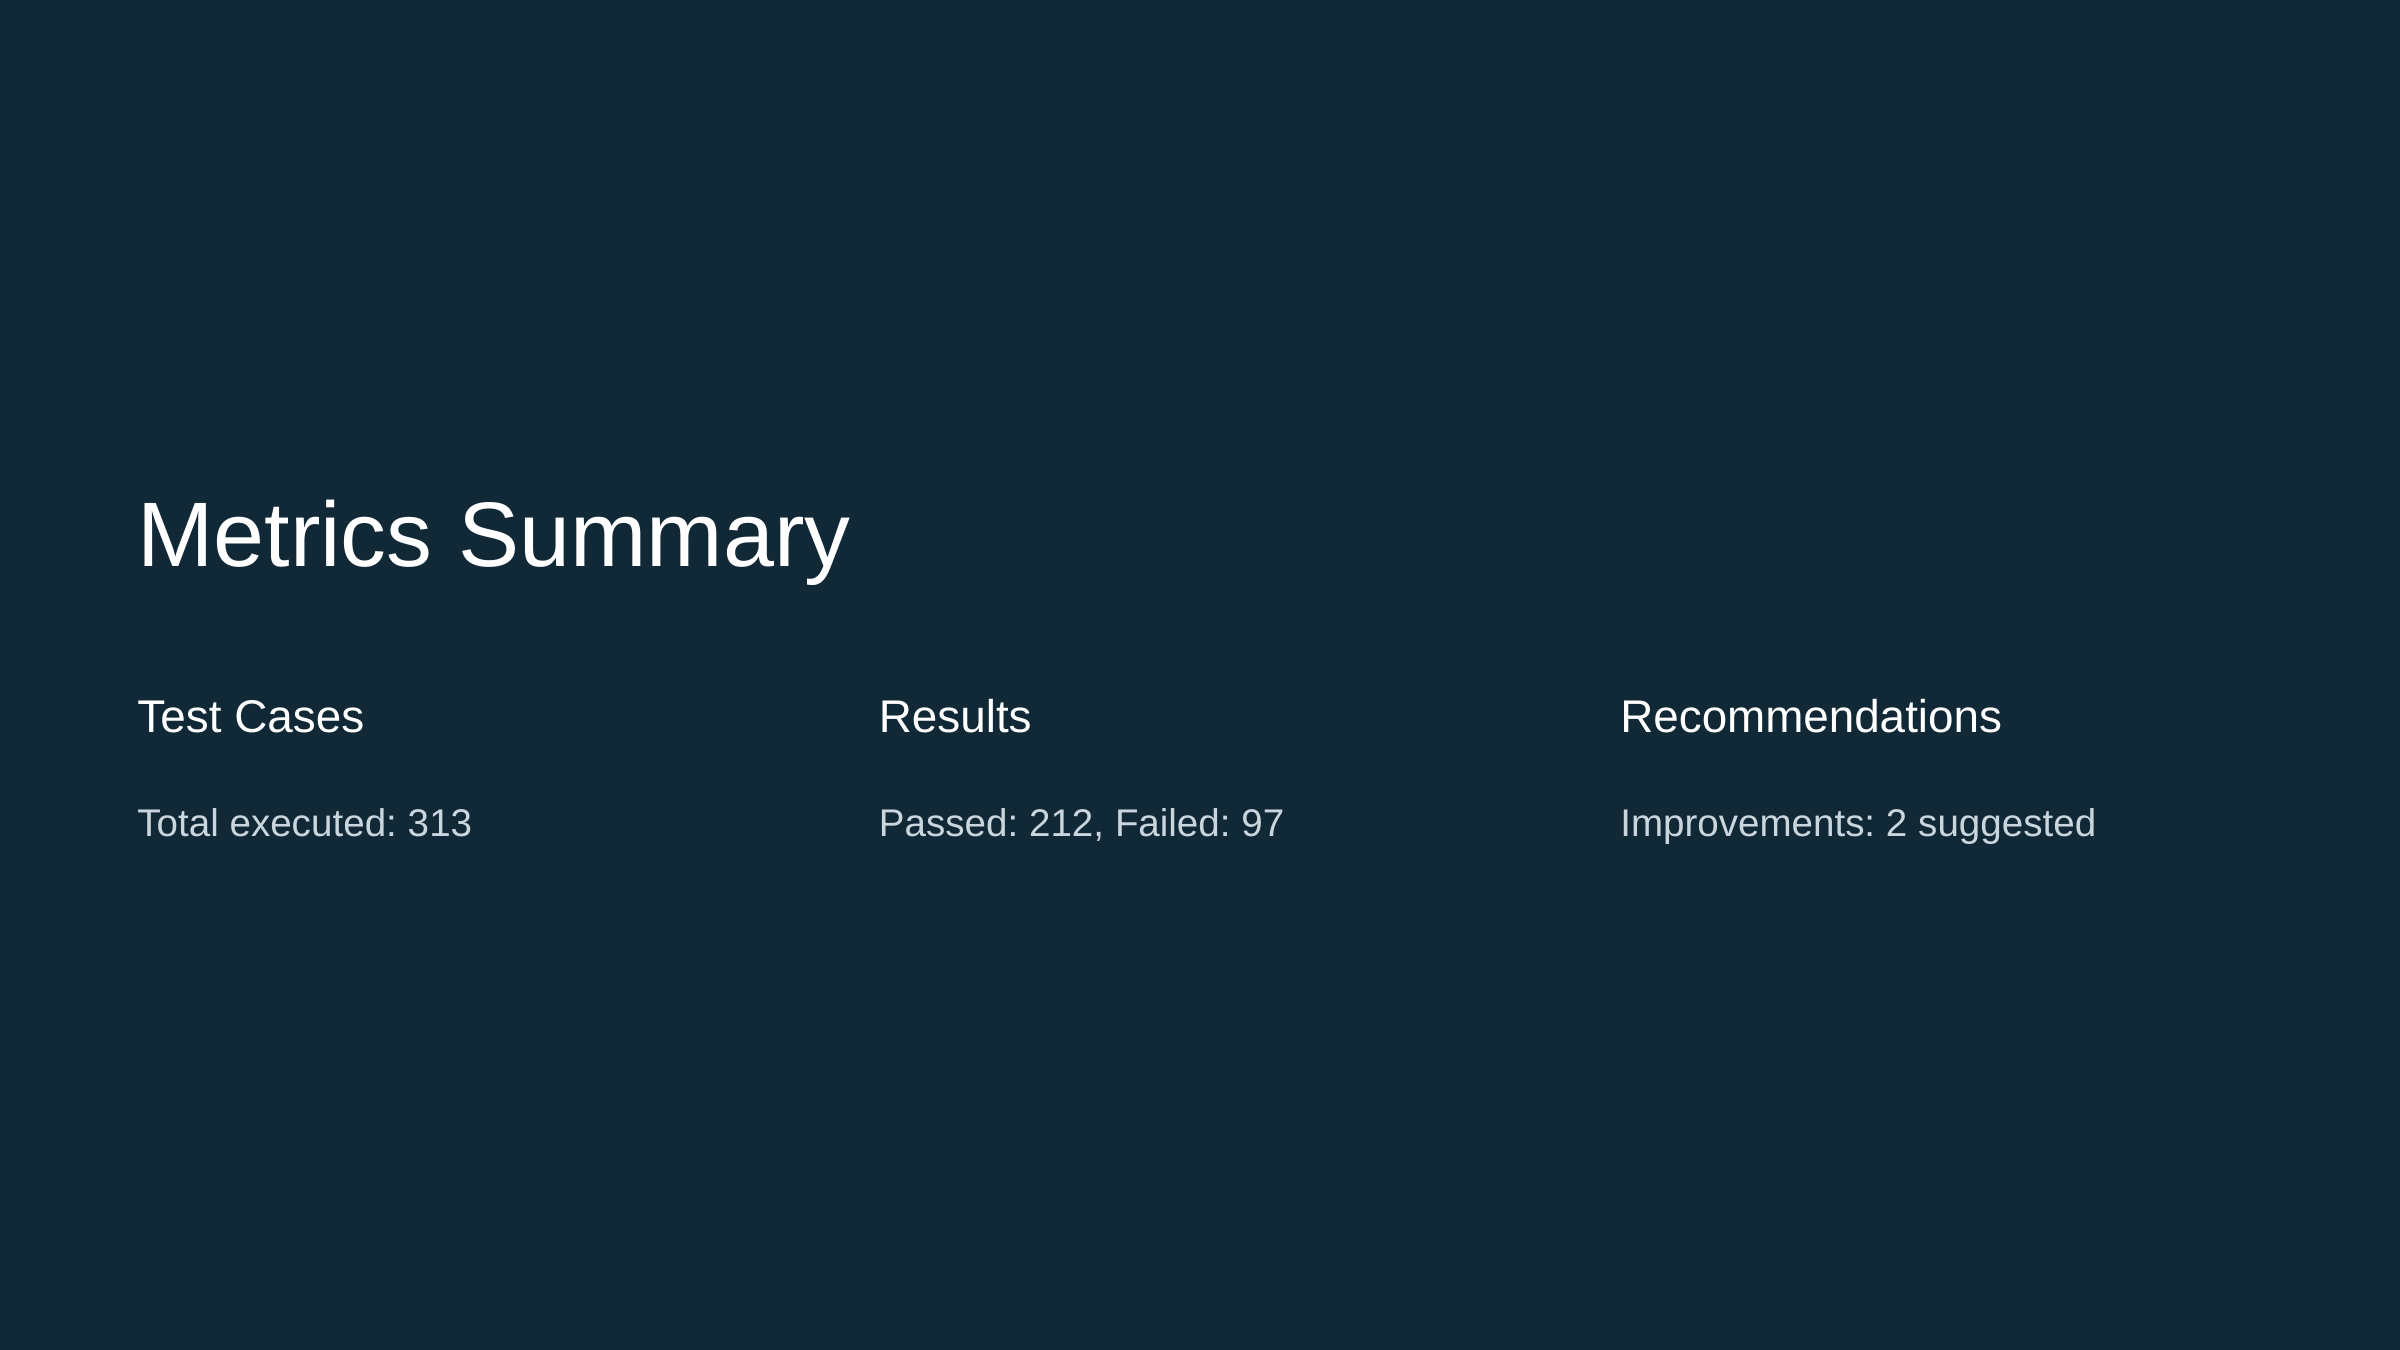

Metrics Summary
Test Cases
Results
Recommendations
Total executed: 313
Passed: 212, Failed: 97
Improvements: 2 suggested